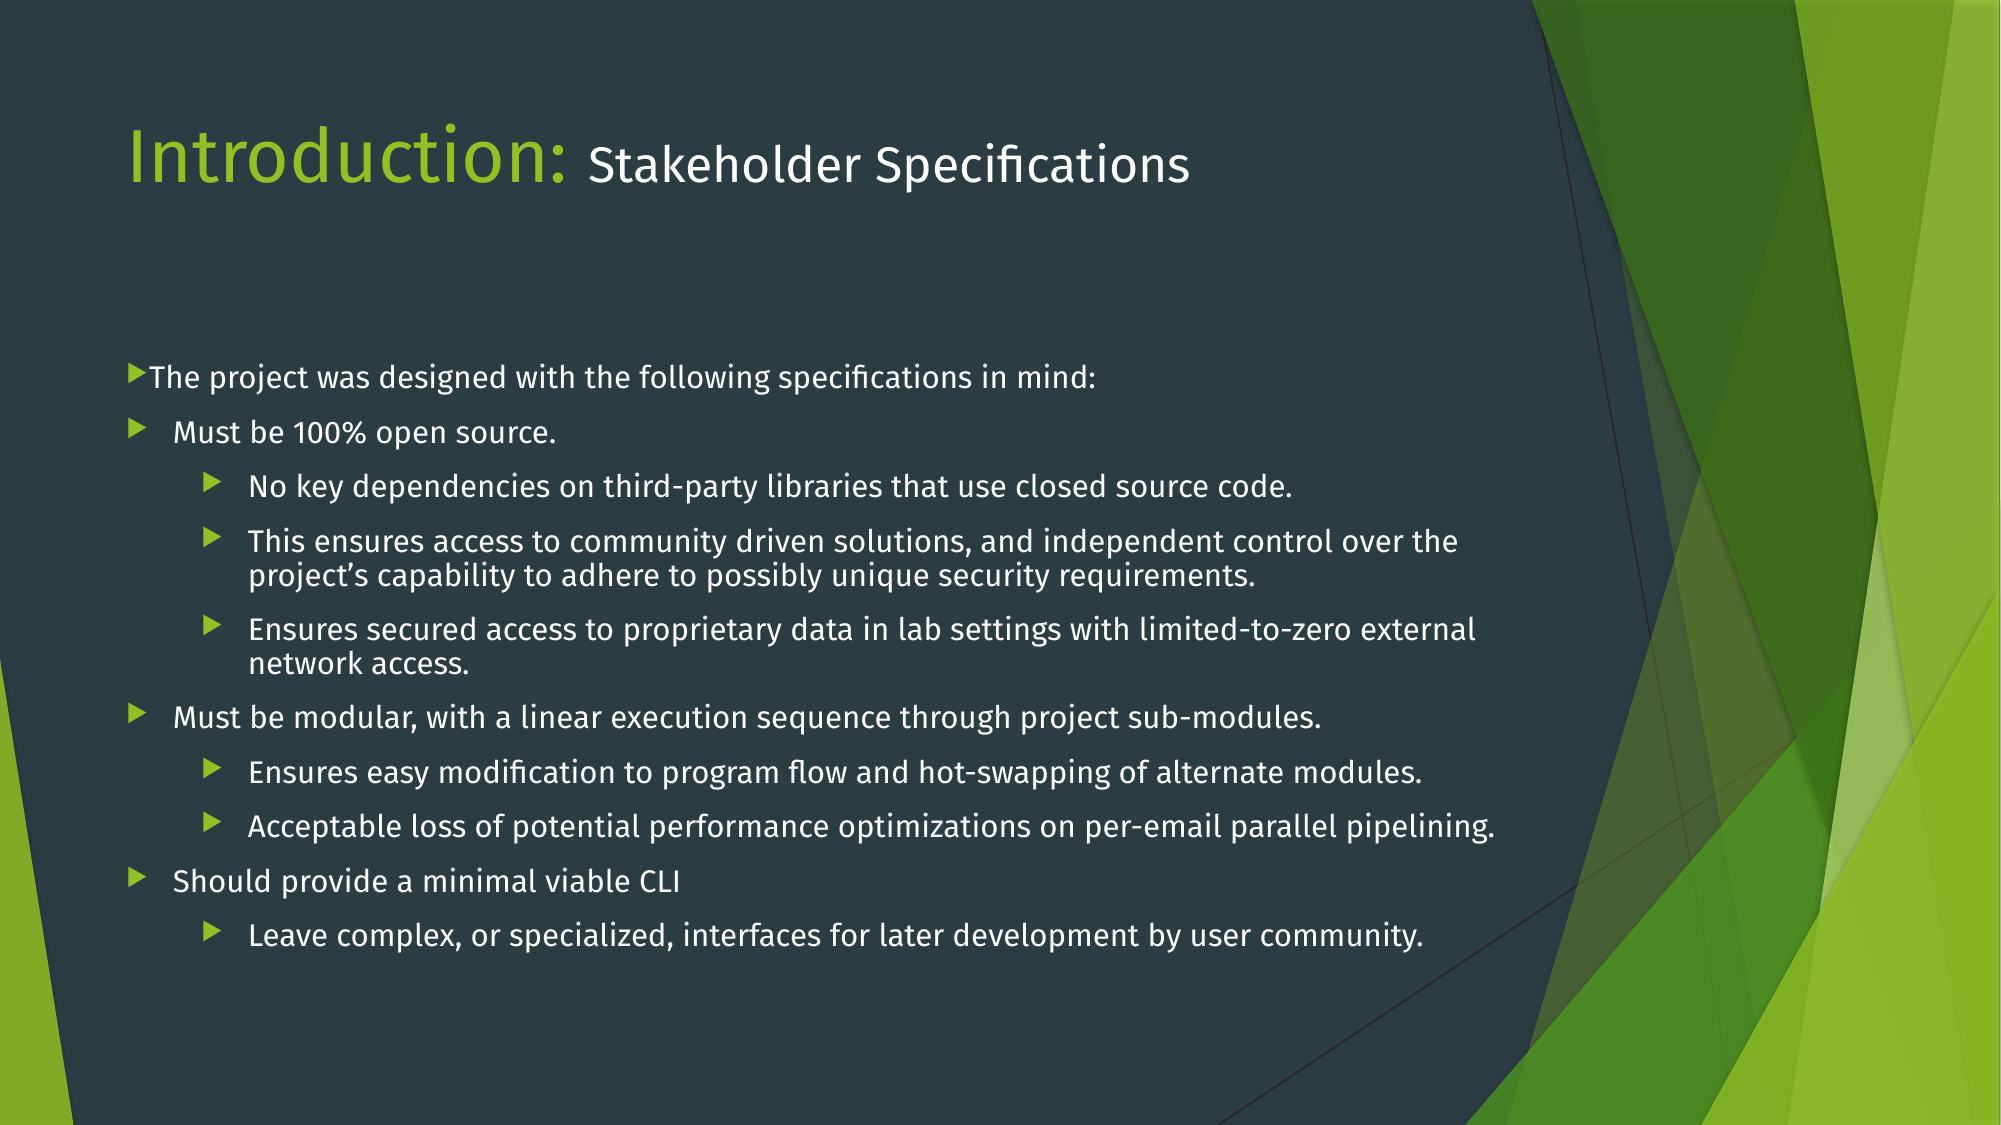

# Introduction: Stakeholder Specifications
The project was designed with the following specifications in mind:
Must be 100% open source.
No key dependencies on third-party libraries that use closed source code.
This ensures access to community driven solutions, and independent control over the project’s capability to adhere to possibly unique security requirements.
Ensures secured access to proprietary data in lab settings with limited-to-zero external network access.
Must be modular, with a linear execution sequence through project sub-modules.
Ensures easy modification to program flow and hot-swapping of alternate modules.
Acceptable loss of potential performance optimizations on per-email parallel pipelining.
Should provide a minimal viable CLI
Leave complex, or specialized, interfaces for later development by user community.